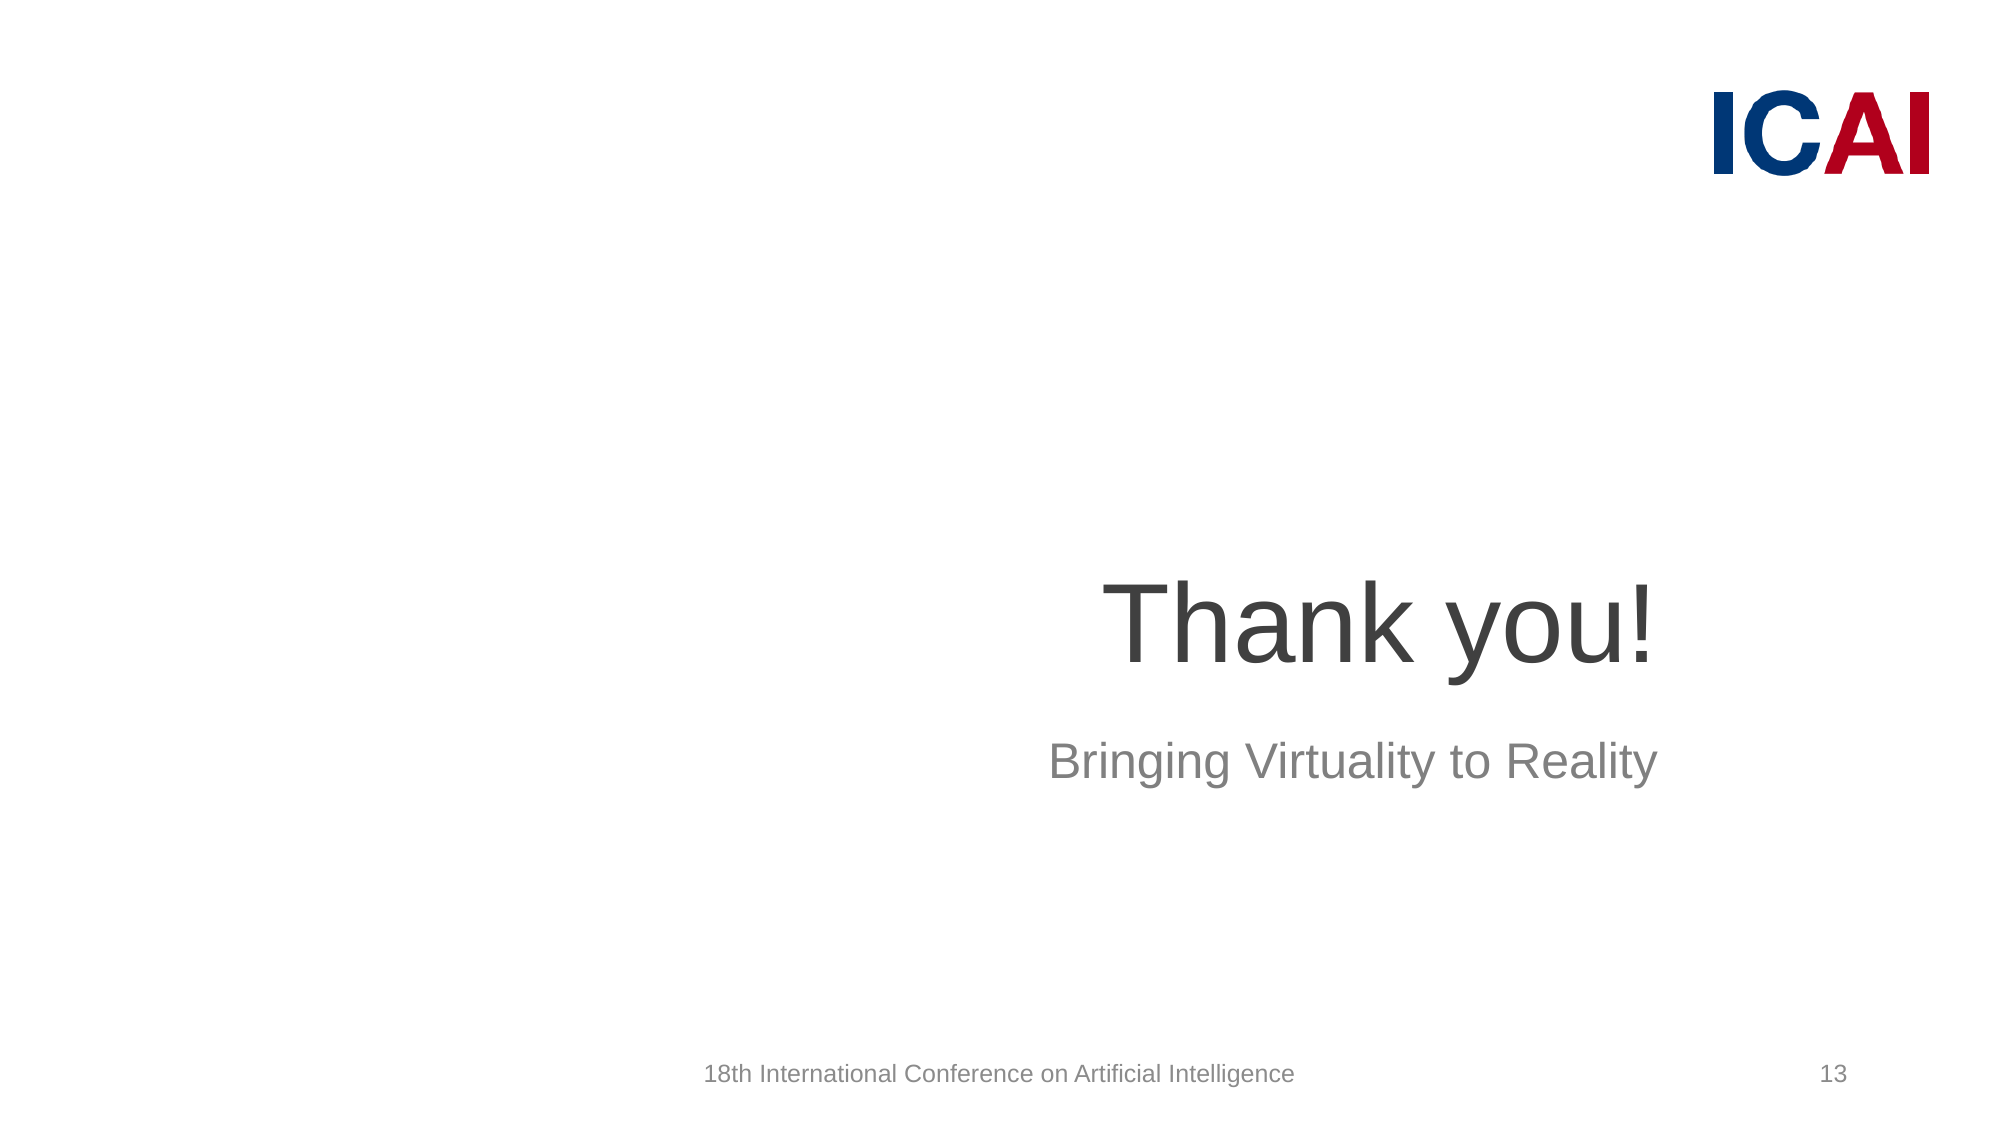

# Thank you!
Bringing Virtuality to Reality
18th International Conference on Artificial Intelligence
13